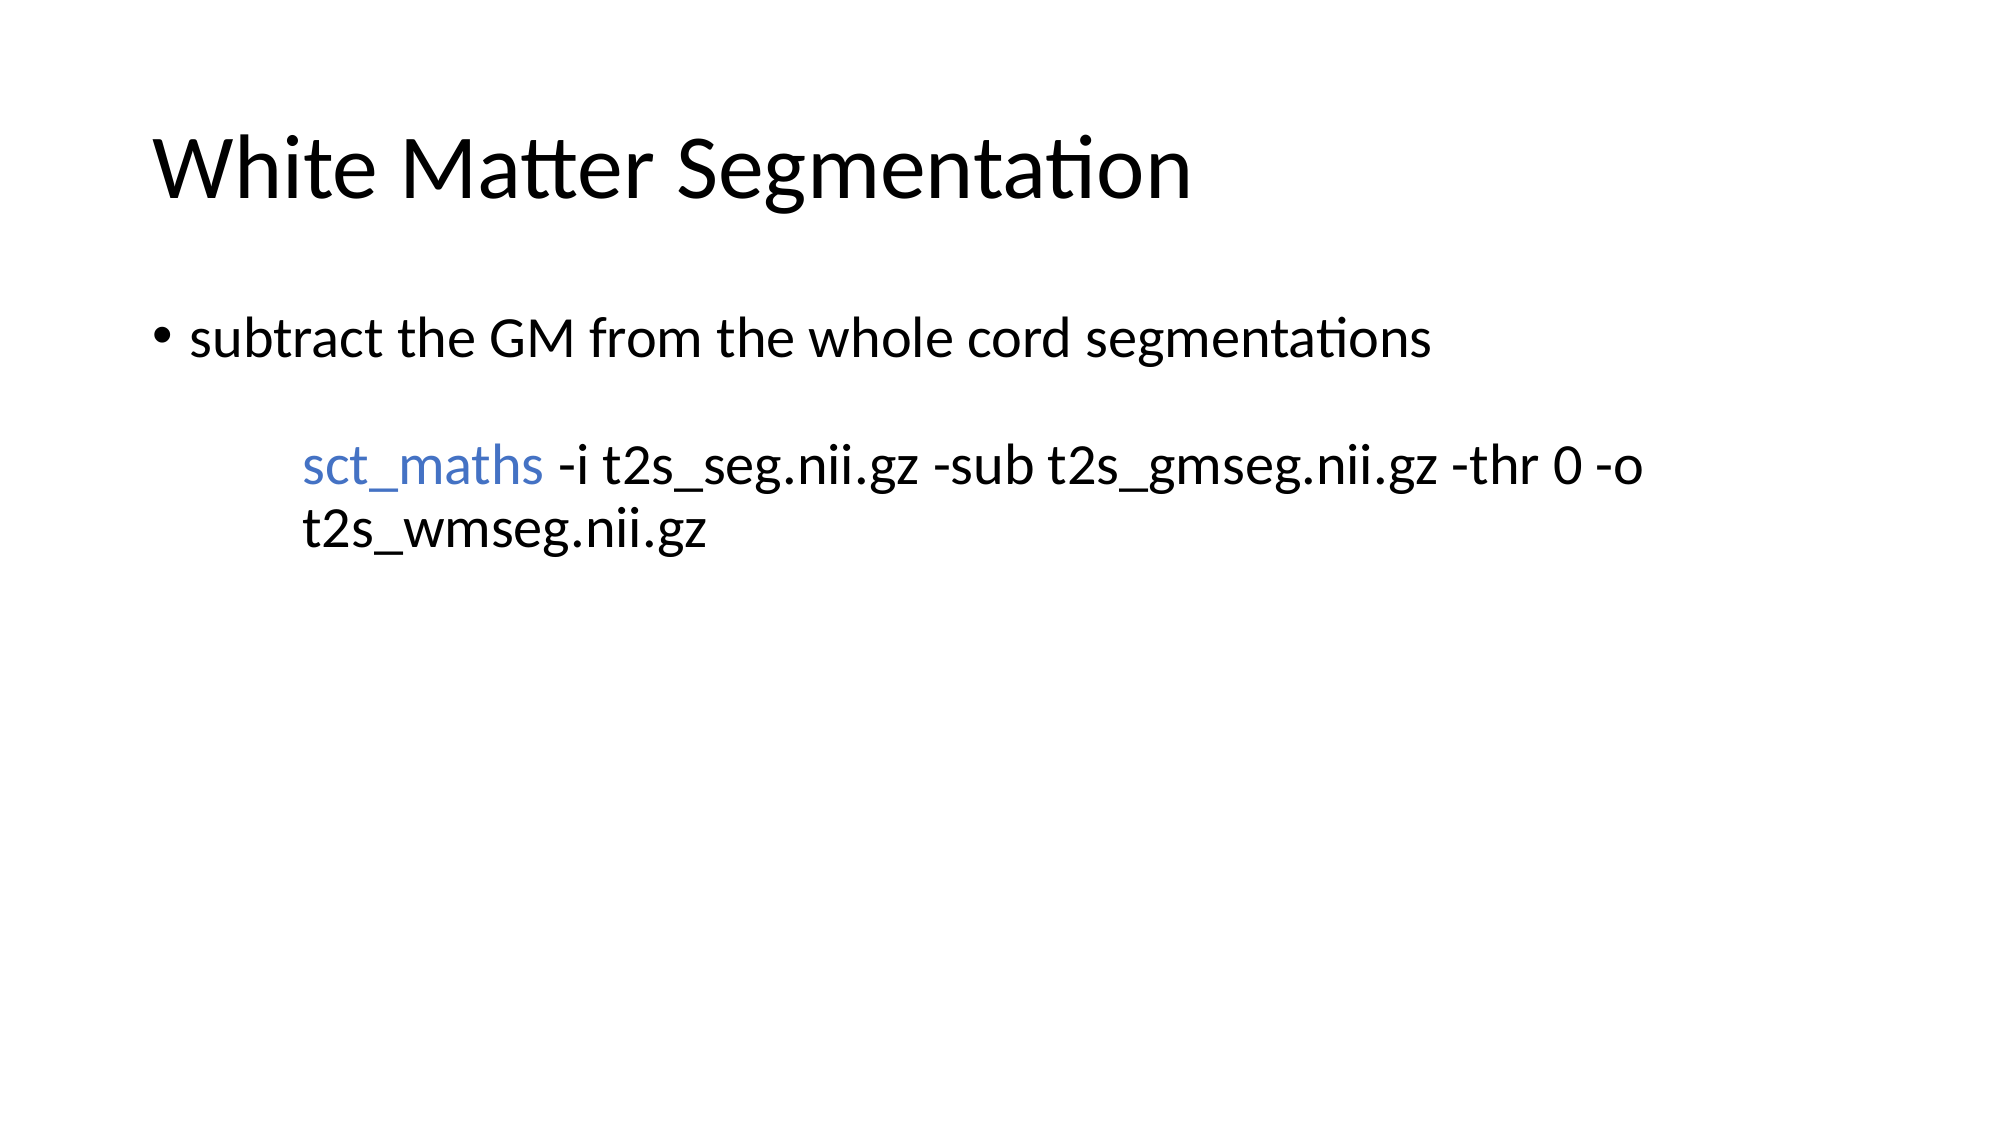

# White Matter Segmentation
subtract the GM from the whole cord segmentations

	sct_maths -i t2s_seg.nii.gz -sub t2s_gmseg.nii.gz -thr 0 -o 		t2s_wmseg.nii.gz